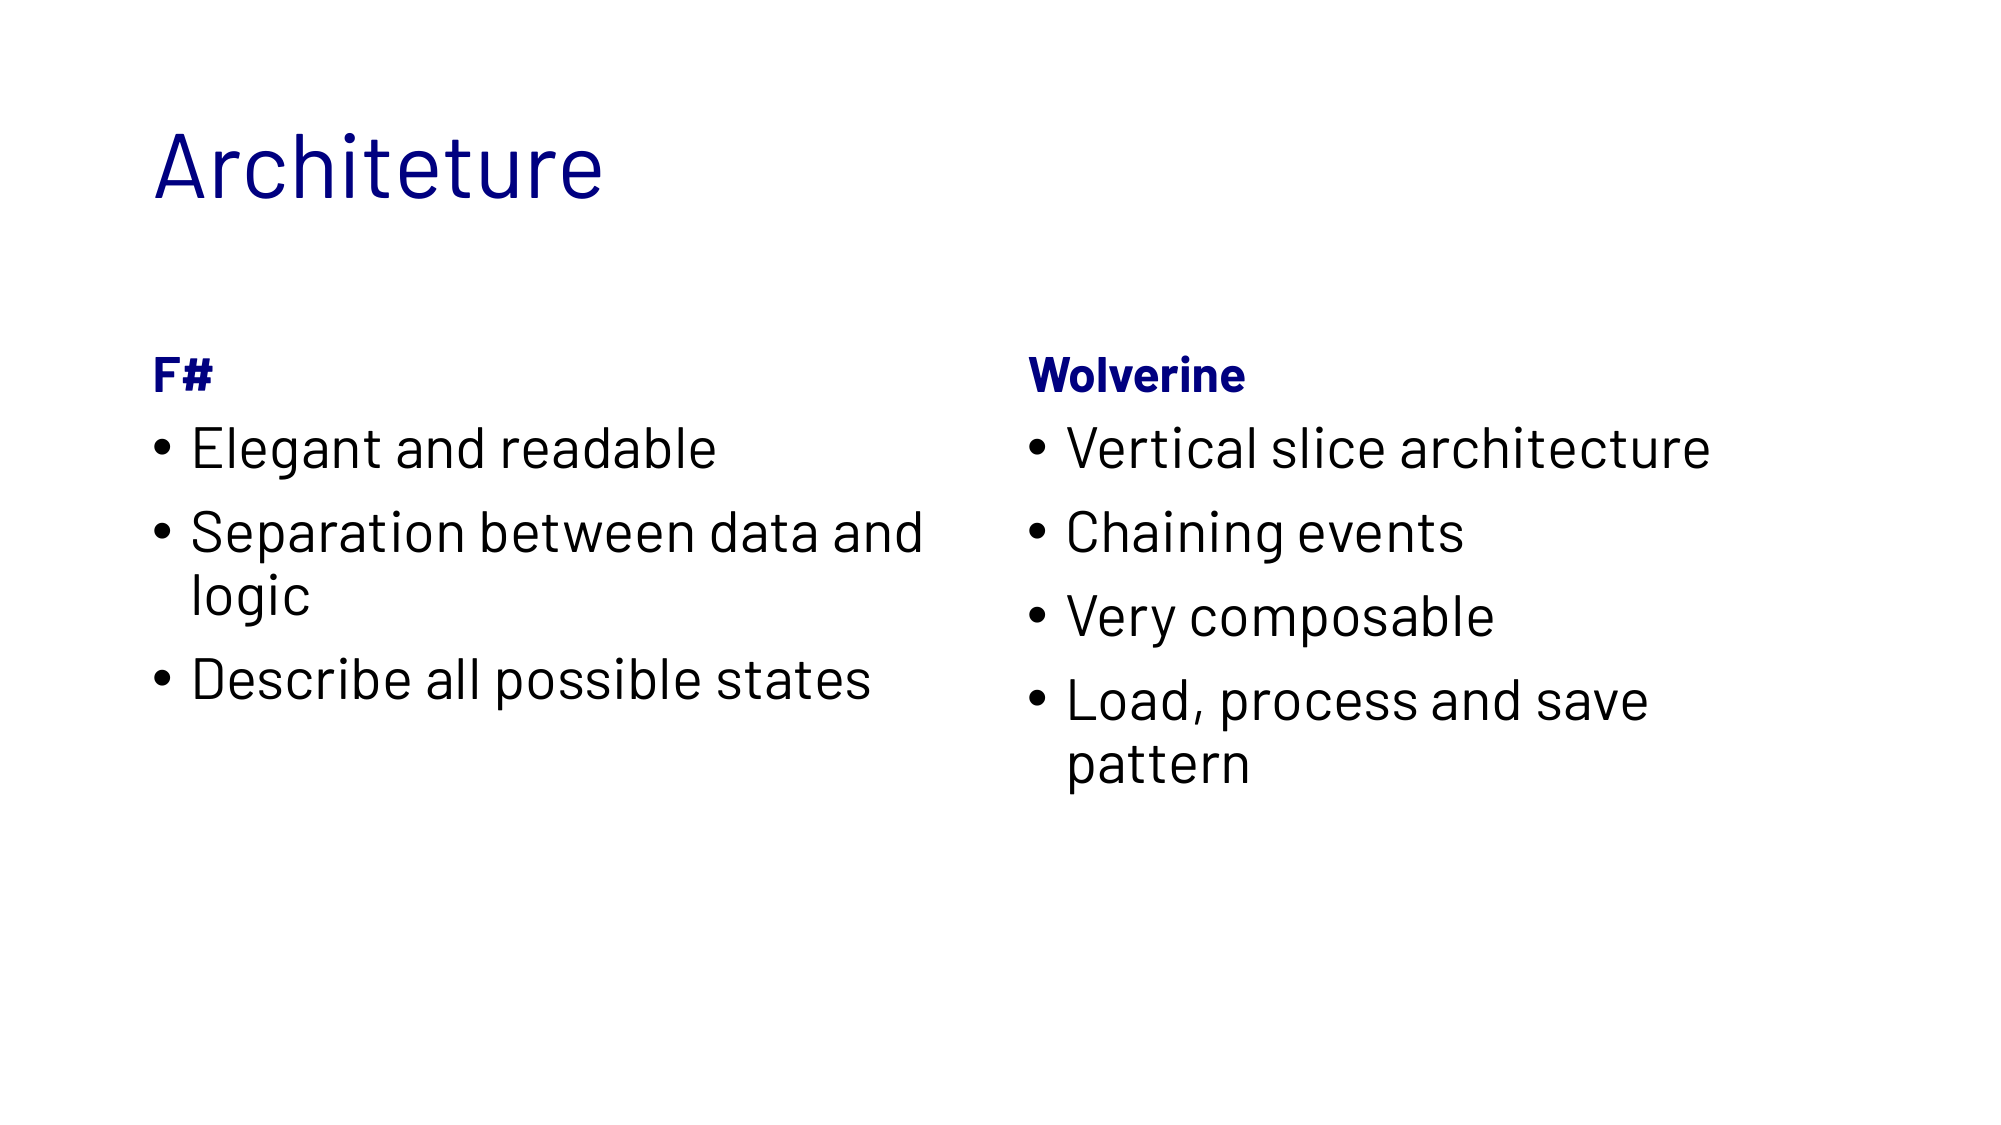

# Architeture
F#
Wolverine
Elegant and readable
Separation between data and logic
Describe all possible states

Vertical slice architecture
Chaining events
Very composable
Load, process and save pattern